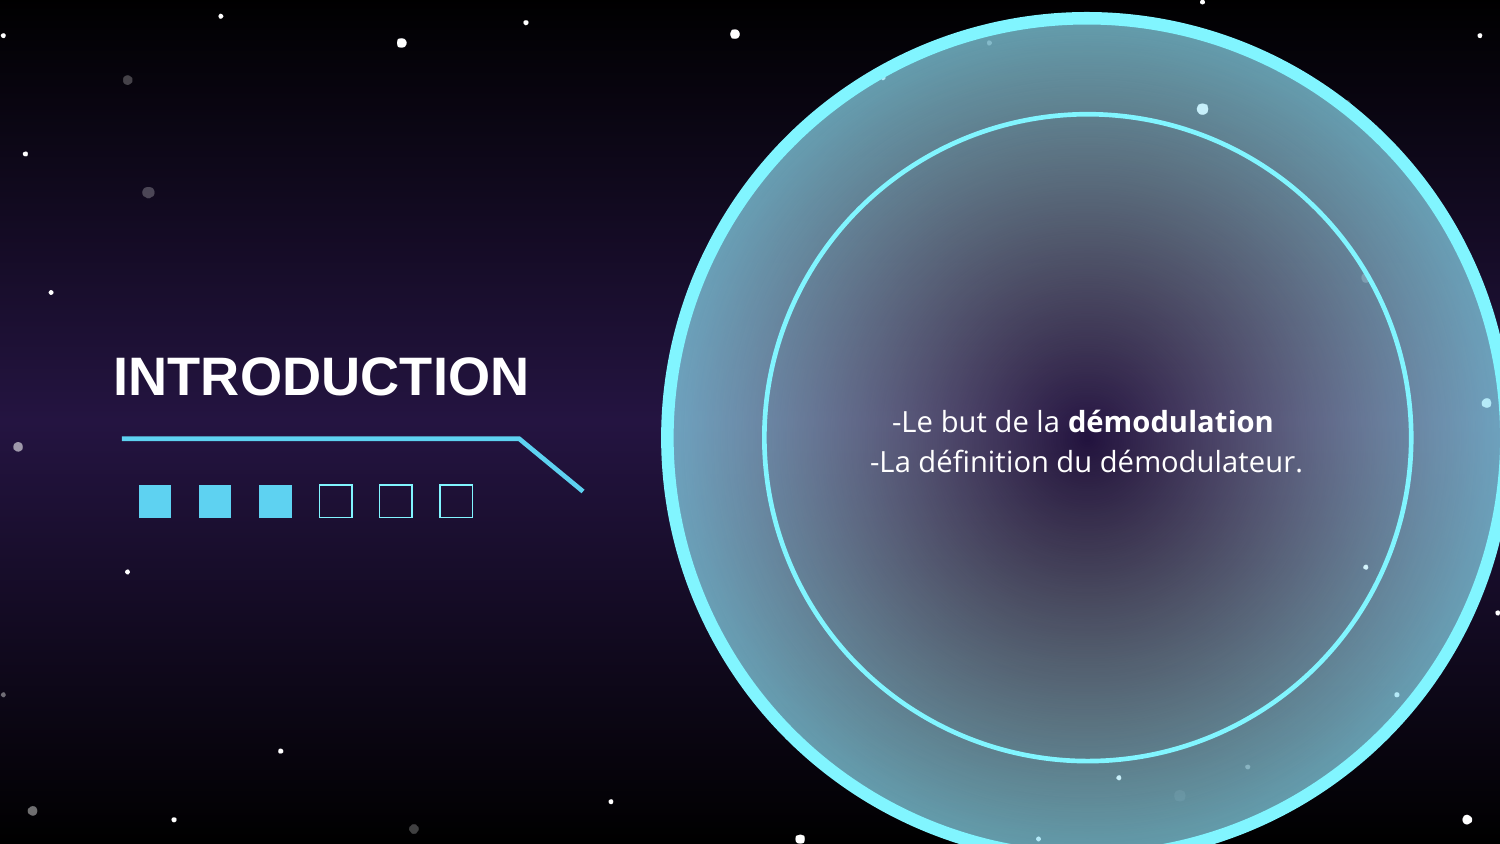

-Le but de la démodulation
-La définition du démodulateur.
# INTRODUCTION